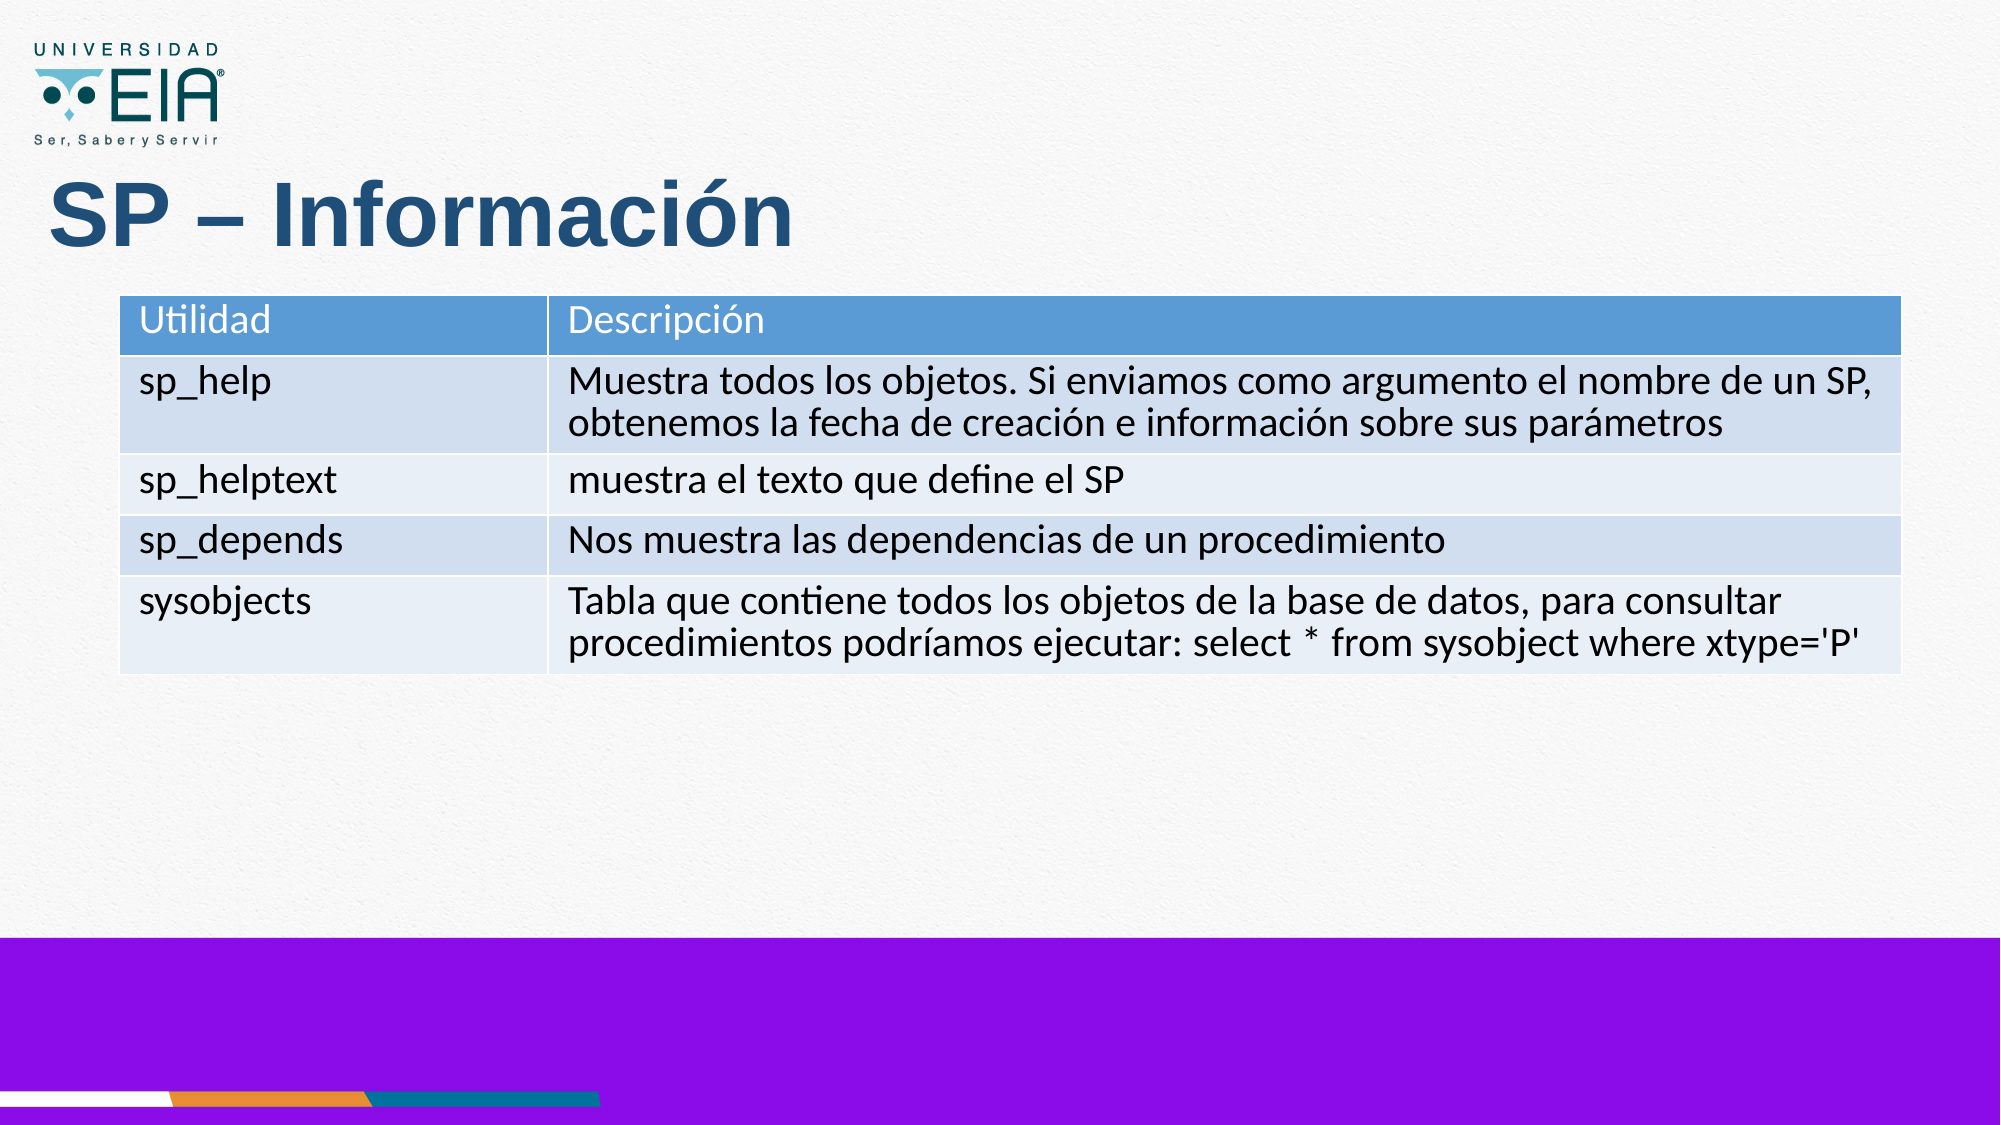

# SP – Información
| Utilidad | Descripción |
| --- | --- |
| sp\_help | Muestra todos los objetos. Si enviamos como argumento el nombre de un SP, obtenemos la fecha de creación e información sobre sus parámetros |
| sp\_helptext | muestra el texto que define el SP |
| sp\_depends | Nos muestra las dependencias de un procedimiento |
| sysobjects | Tabla que contiene todos los objetos de la base de datos, para consultar procedimientos podríamos ejecutar: select \* from sysobject where xtype='P' |